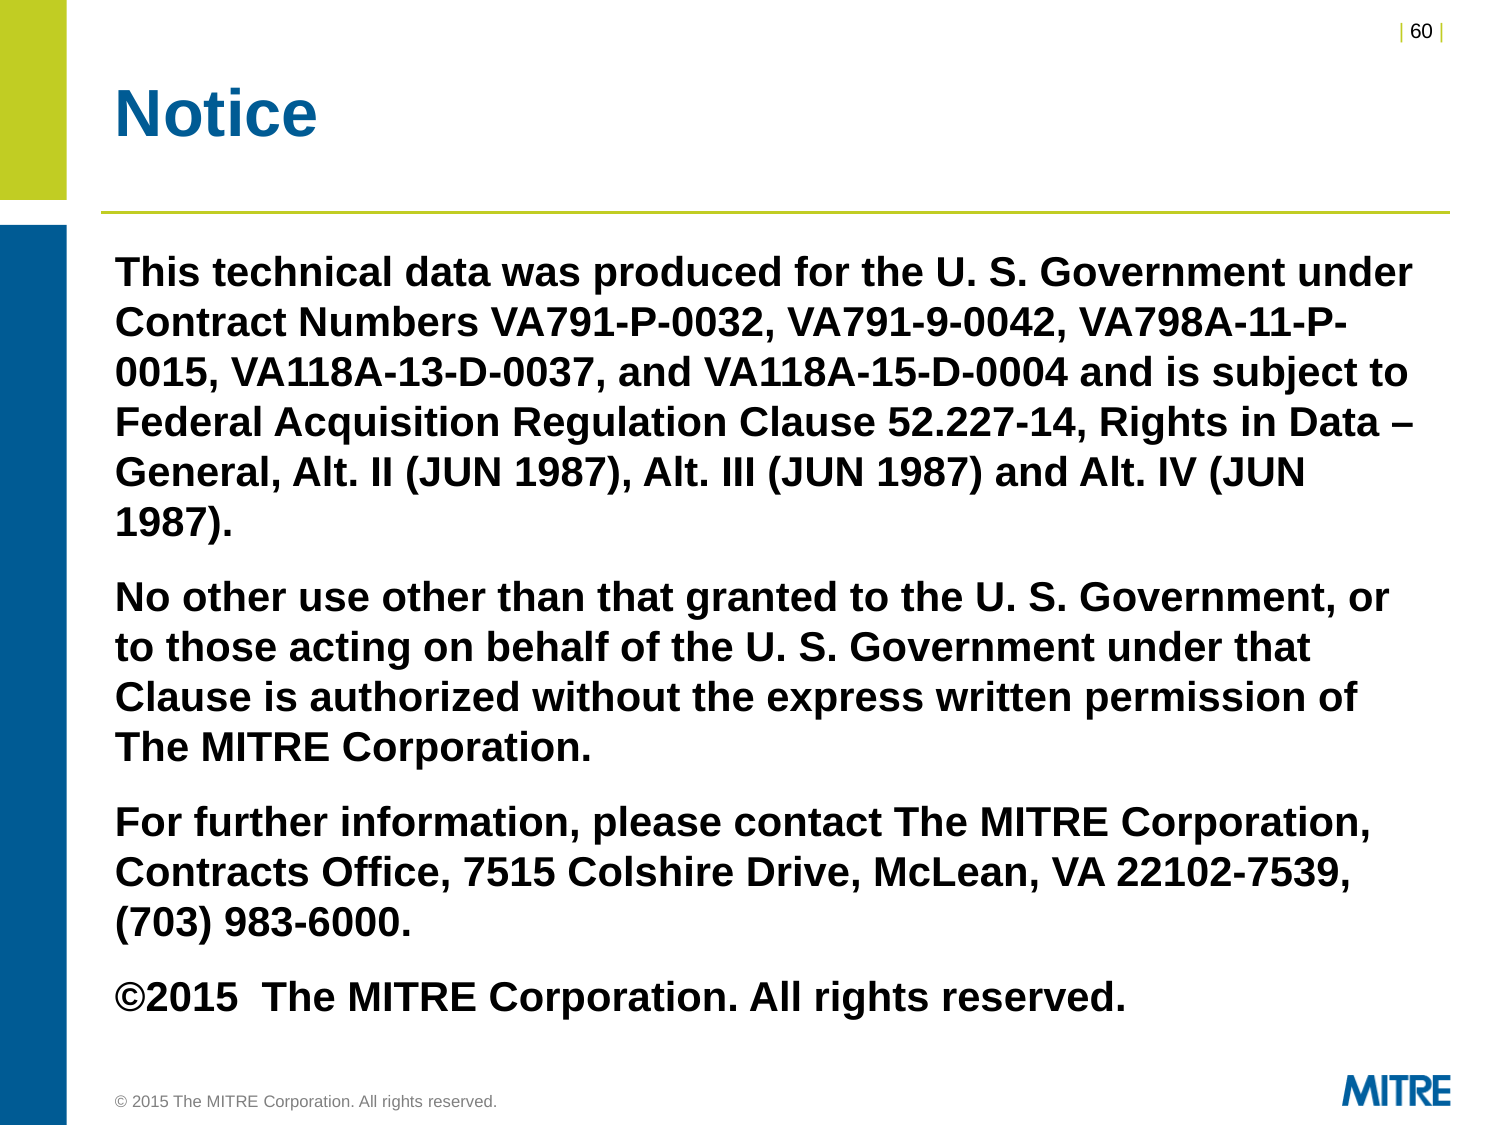

# Notice
This technical data was produced for the U. S. Government under Contract Numbers VA791-P-0032, VA791-9-0042, VA798A-11-P-0015, VA118A-13-D-0037, and VA118A-15-D-0004 and is subject to Federal Acquisition Regulation Clause 52.227-14, Rights in Data – General, Alt. II (JUN 1987), Alt. III (JUN 1987) and Alt. IV (JUN 1987).
No other use other than that granted to the U. S. Government, or to those acting on behalf of the U. S. Government under that Clause is authorized without the express written permission of The MITRE Corporation.
For further information, please contact The MITRE Corporation, Contracts Office, 7515 Colshire Drive, McLean, VA 22102-7539, (703) 983-6000.
©2015  The MITRE Corporation. All rights reserved.